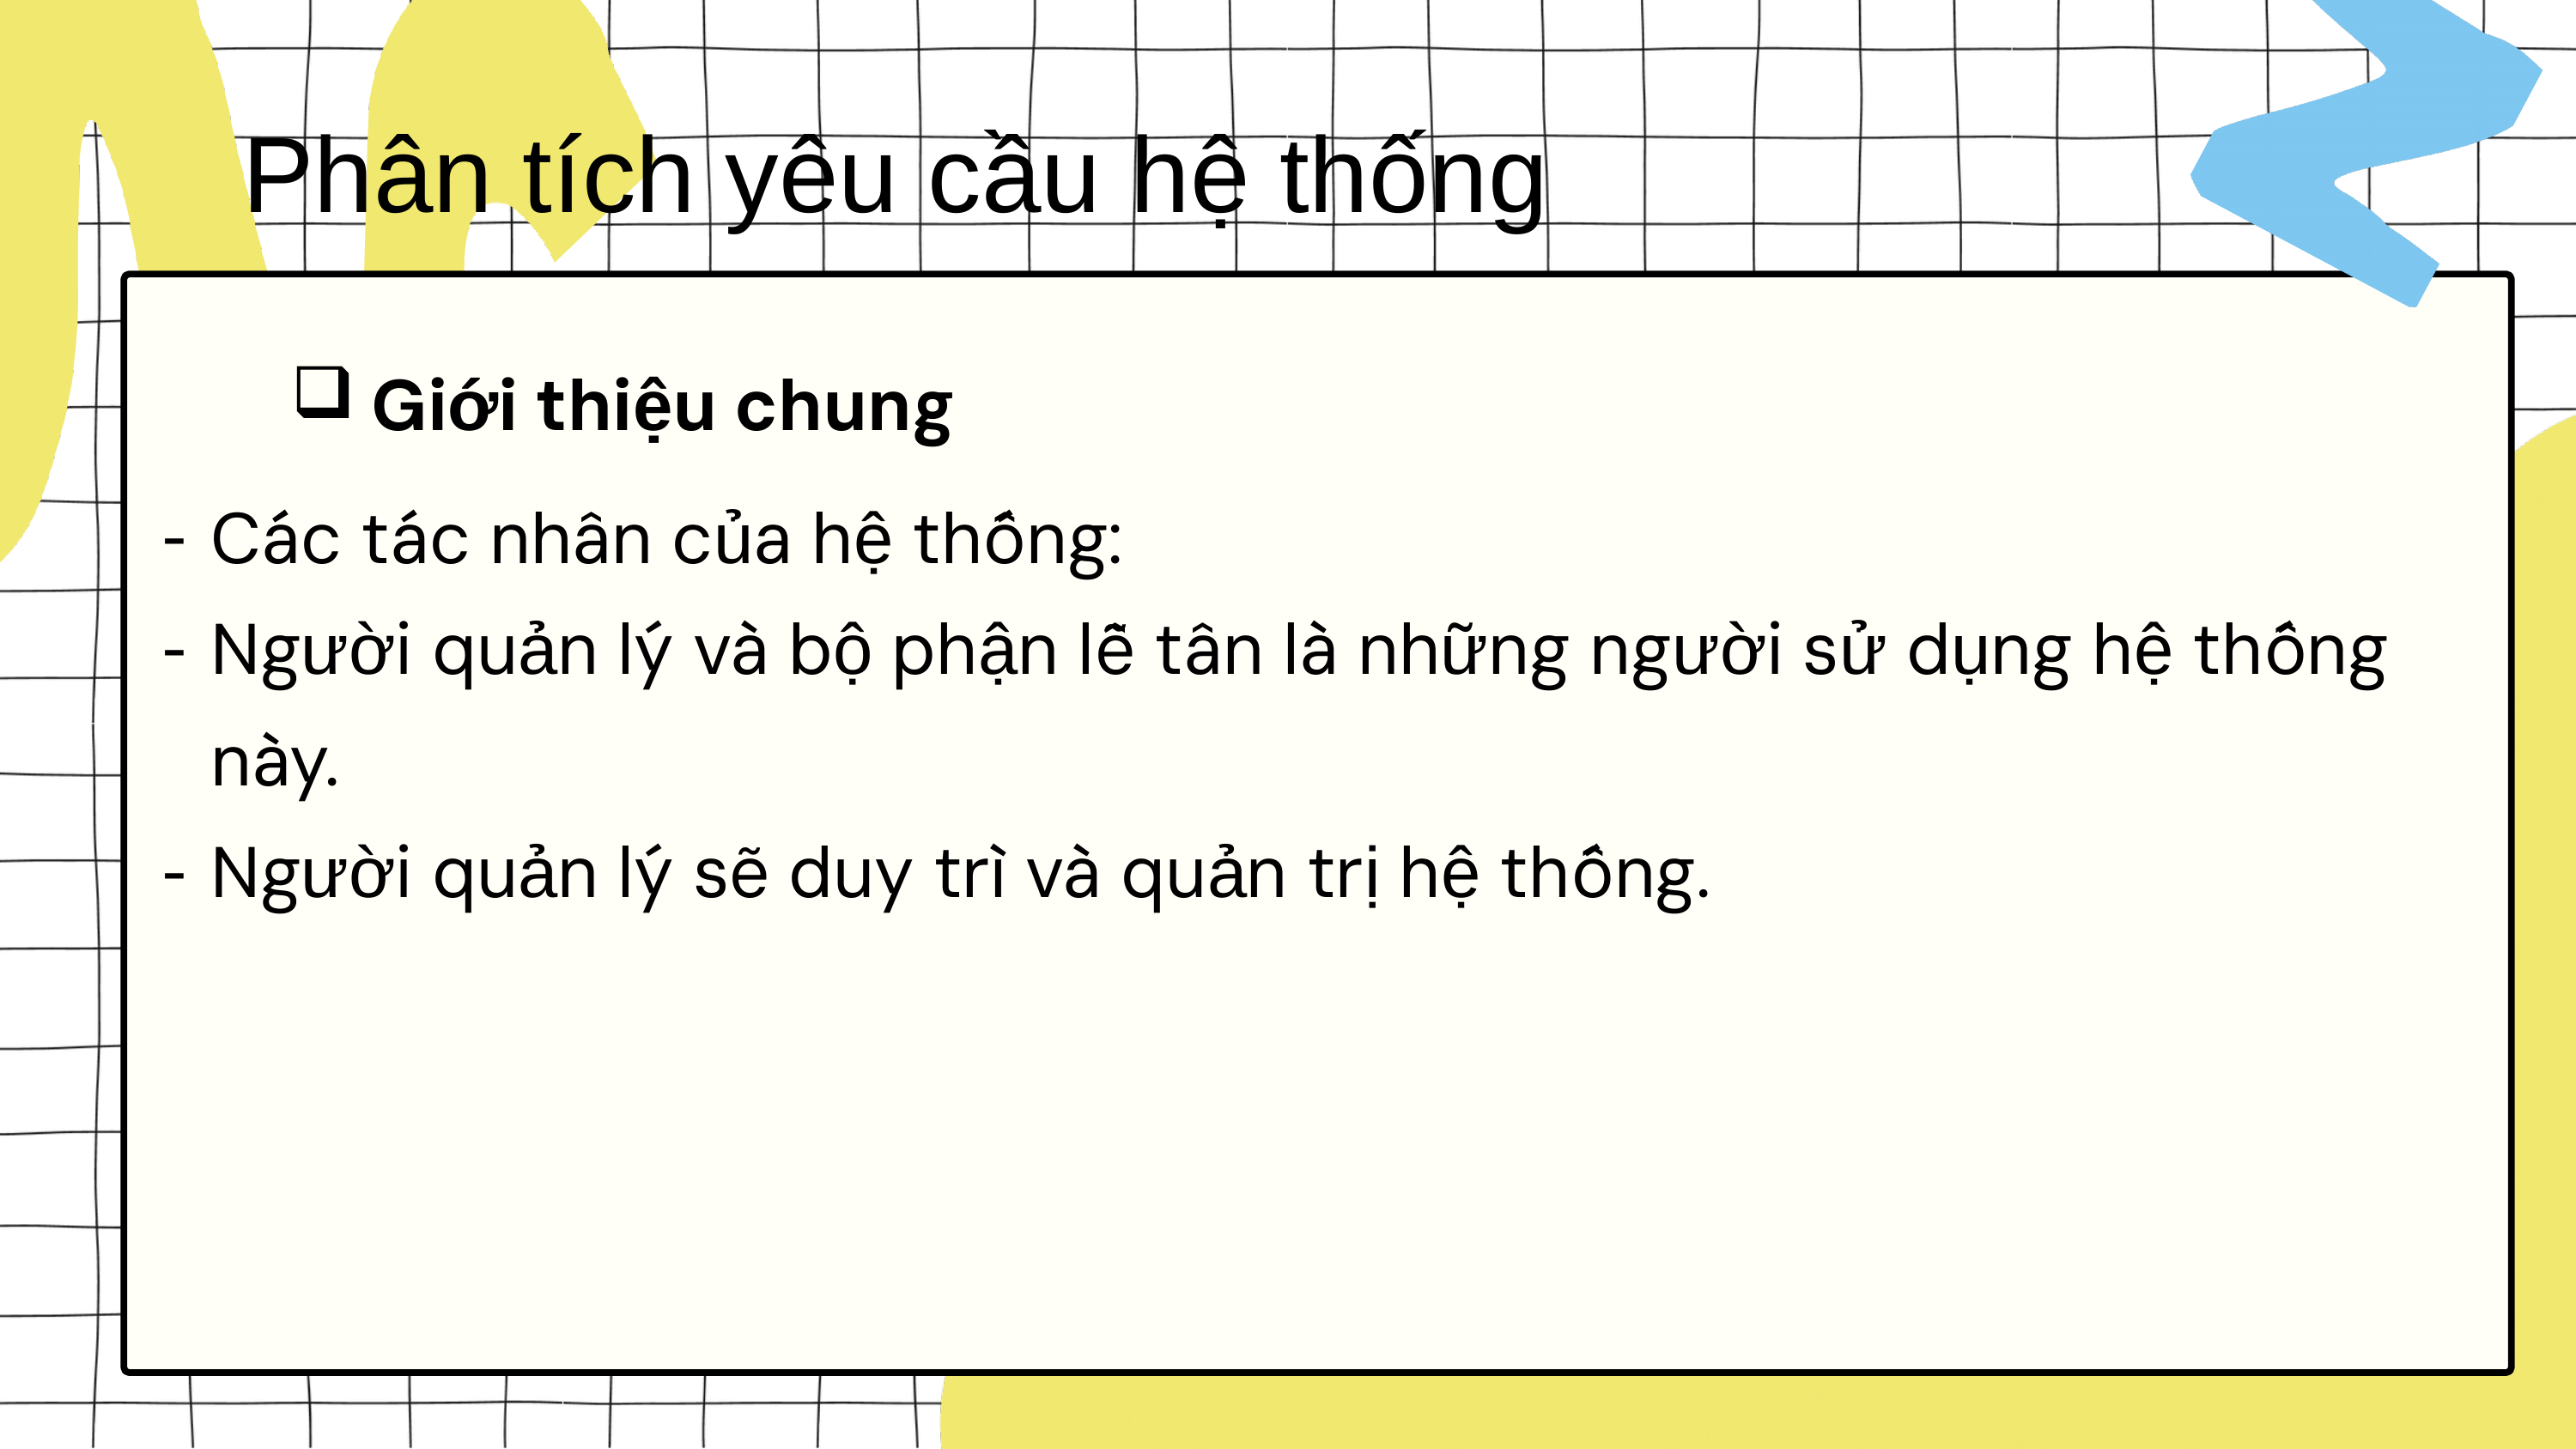

Phân tích yêu cầu hệ thống

Giới thiệu chung
Các tác nhân của hệ thống:
Người quản lý và bộ phận lễ tân là những người sử dụng hệ thống này.
Người quản lý sẽ duy trì và quản trị hệ thống.